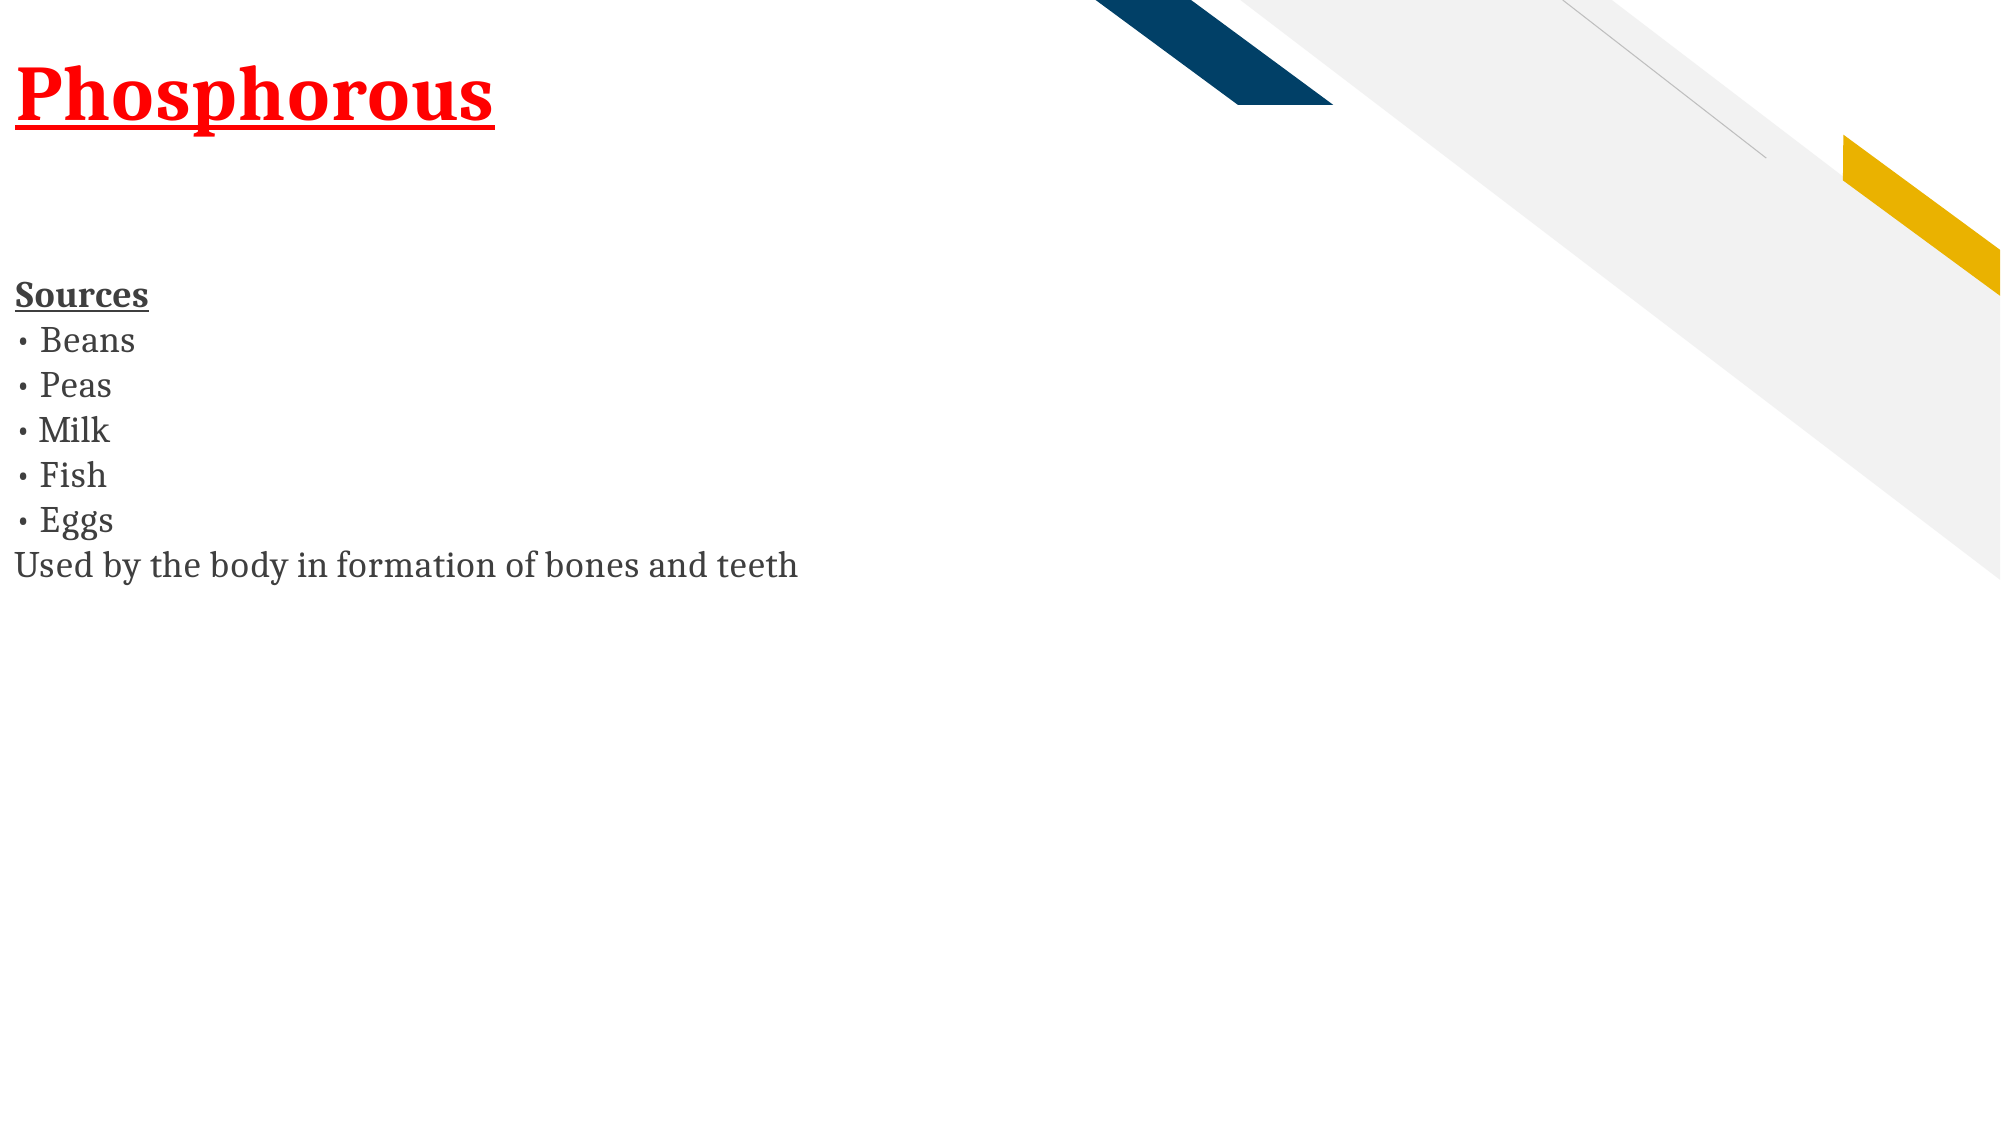

Phosphorous
Sources
• Beans
• Peas
• Milk
• Fish
• Eggs
Used by the body in formation of bones and teeth